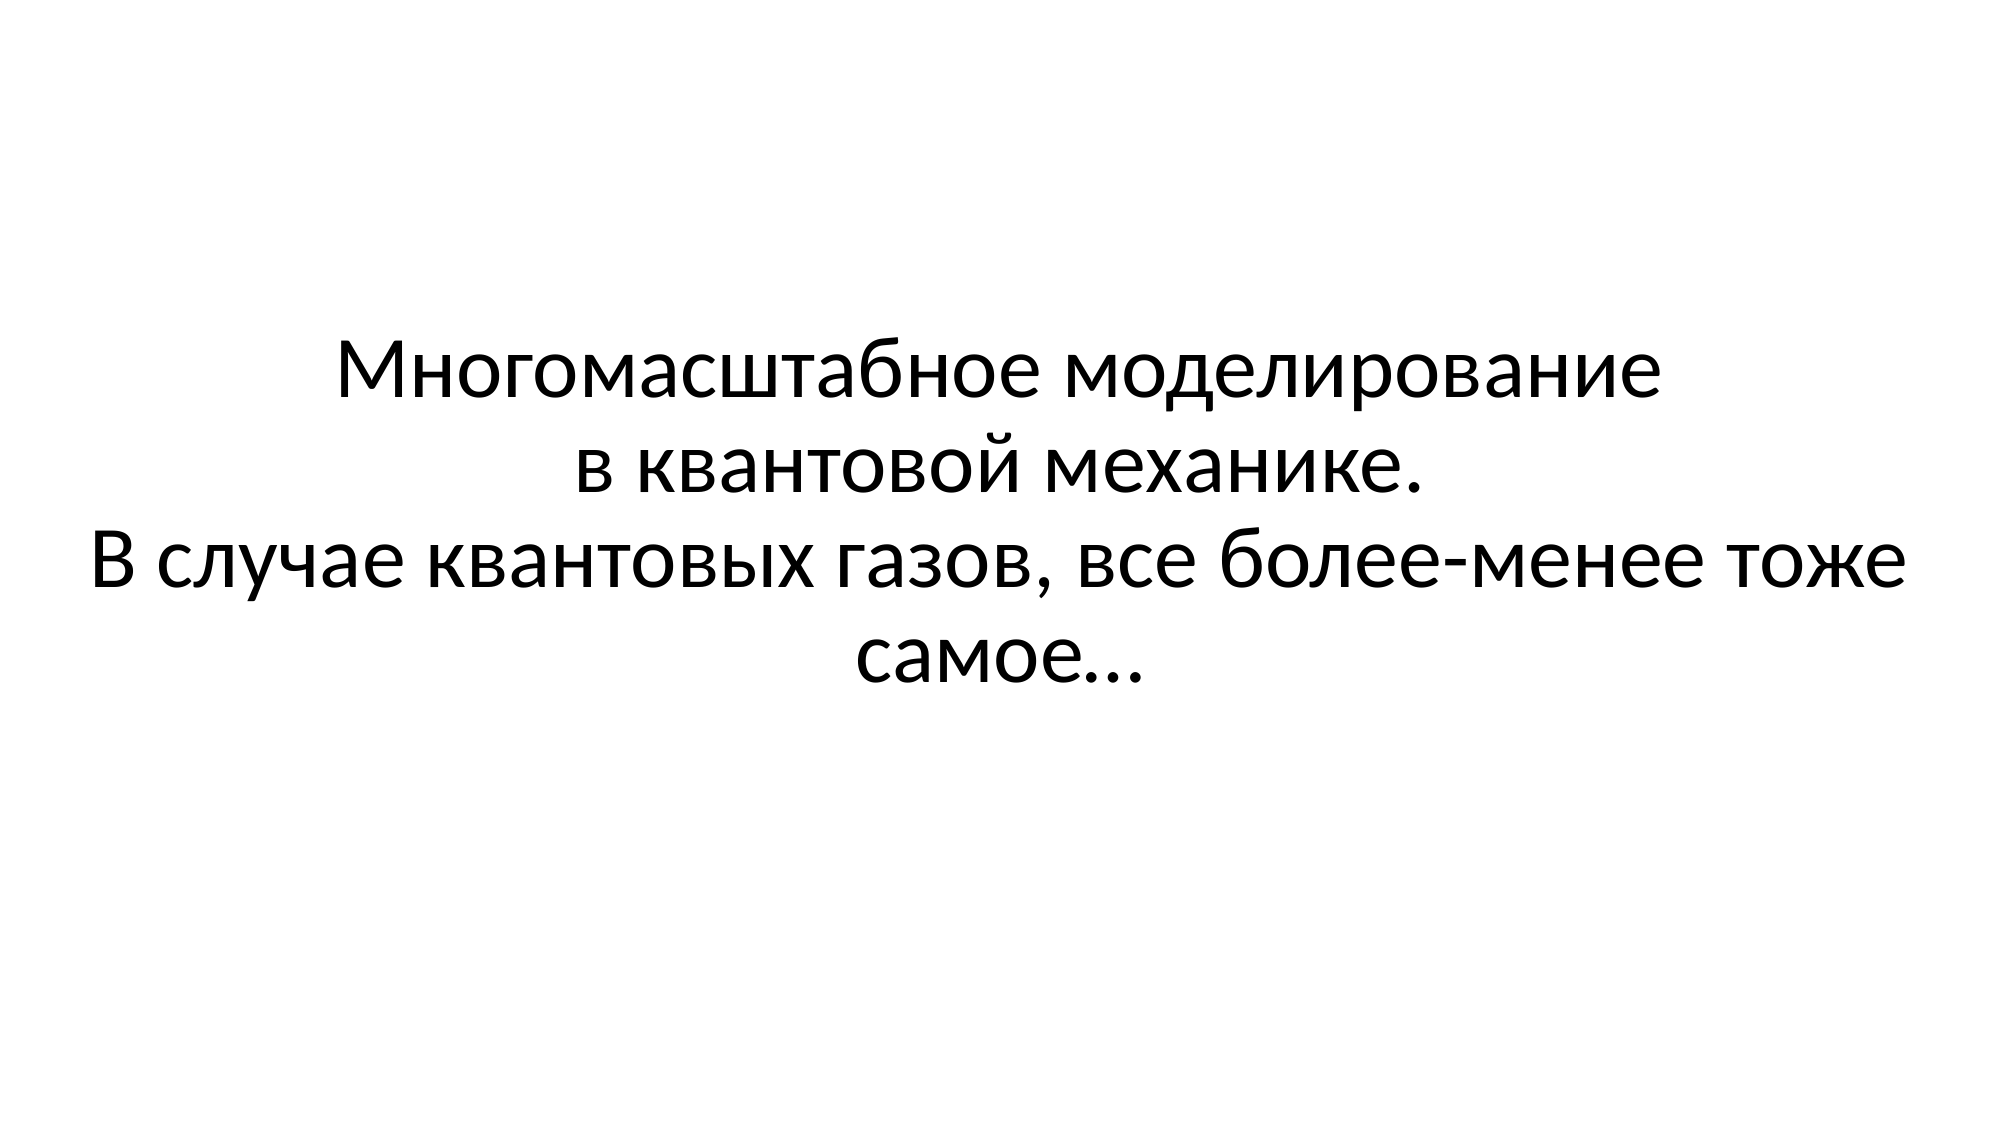

# Многомасштабное моделирование в квантовой механике. В случае квантовых газов, все более-менее тоже самое…